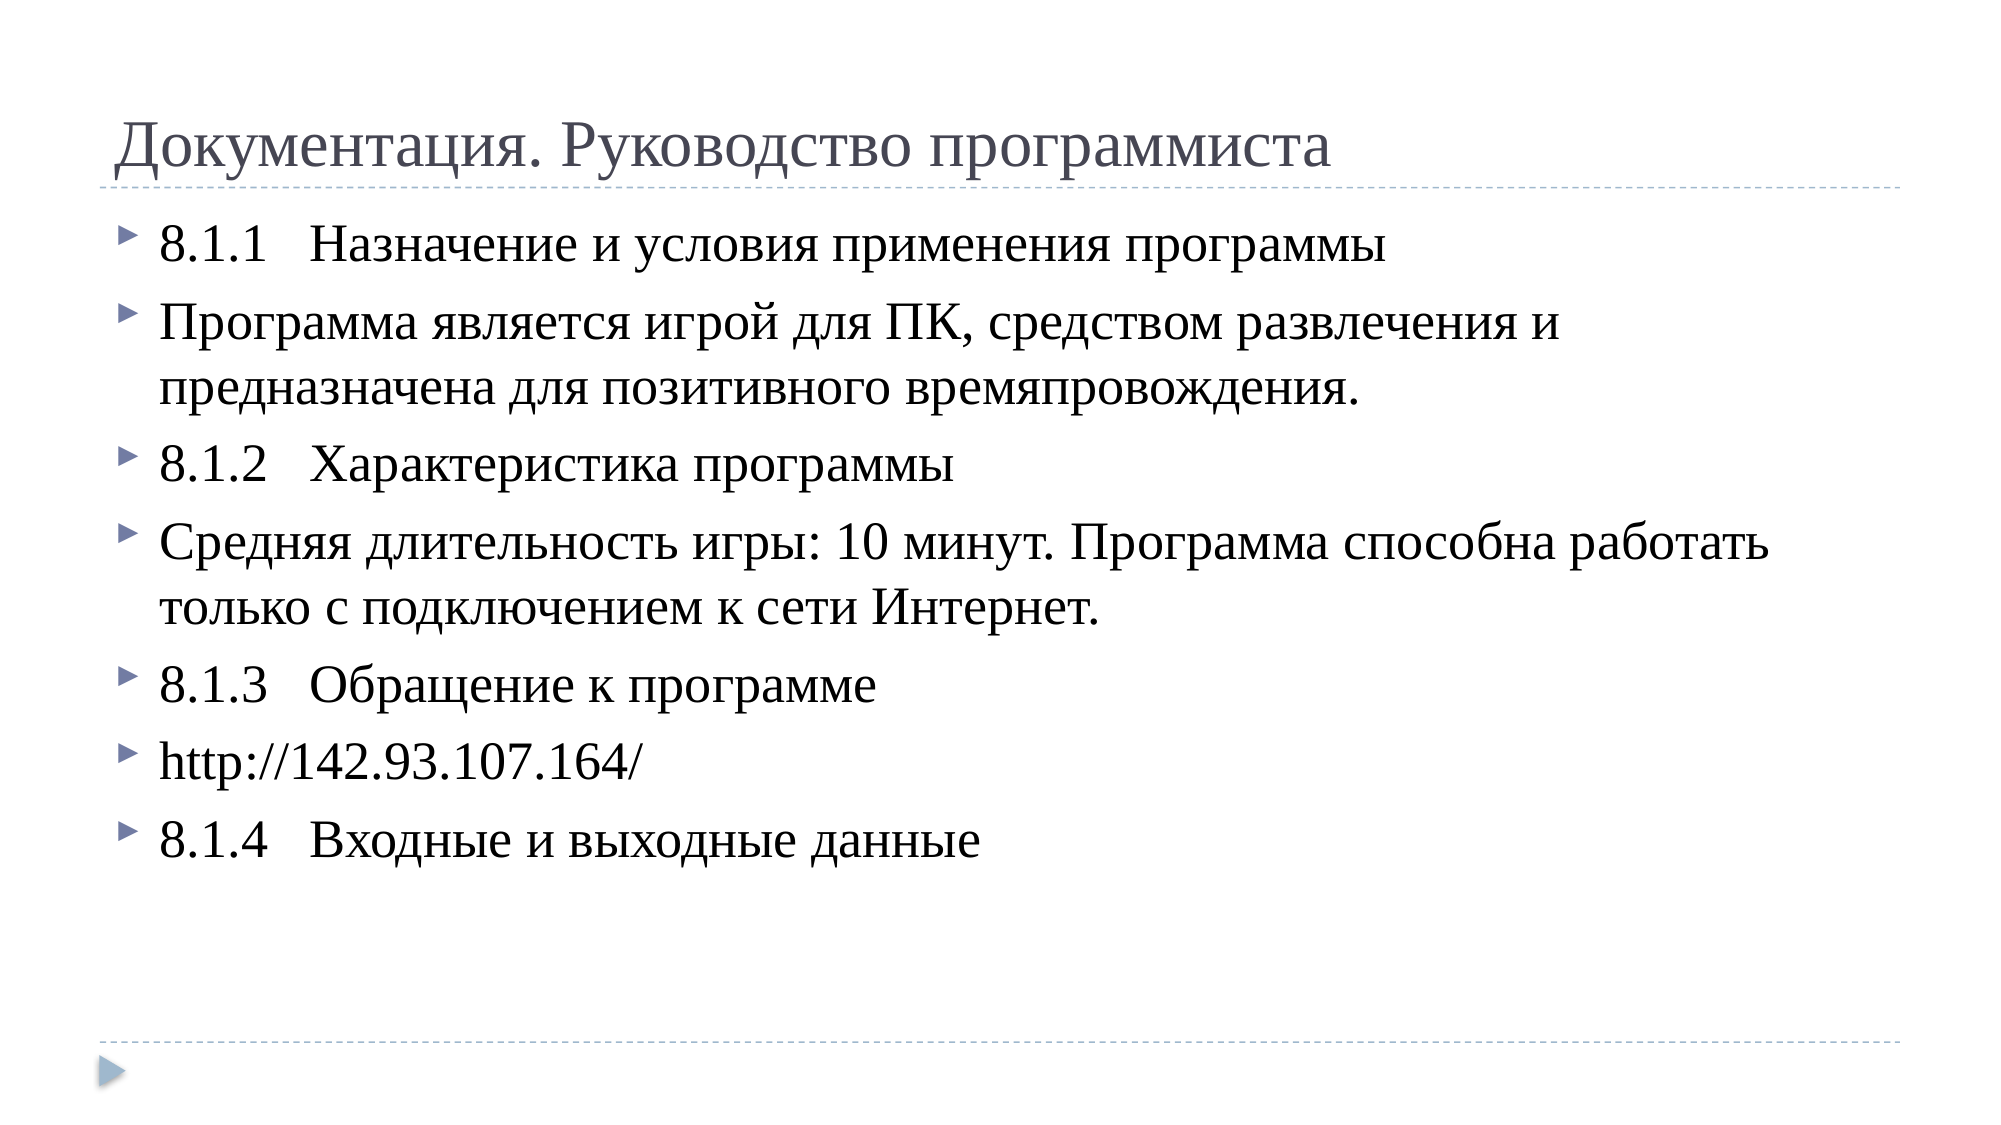

# Документация. Руководство программиста
8.1.1	Назначение и условия применения программы
Программа является игрой для ПК, средством развлечения и предназначена для позитивного времяпровождения.
8.1.2	Характеристика программы
Средняя длительность игры: 10 минут. Программа способна работать только с подключением к сети Интернет.
8.1.3	Обращение к программе
http://142.93.107.164/
8.1.4	Входные и выходные данные